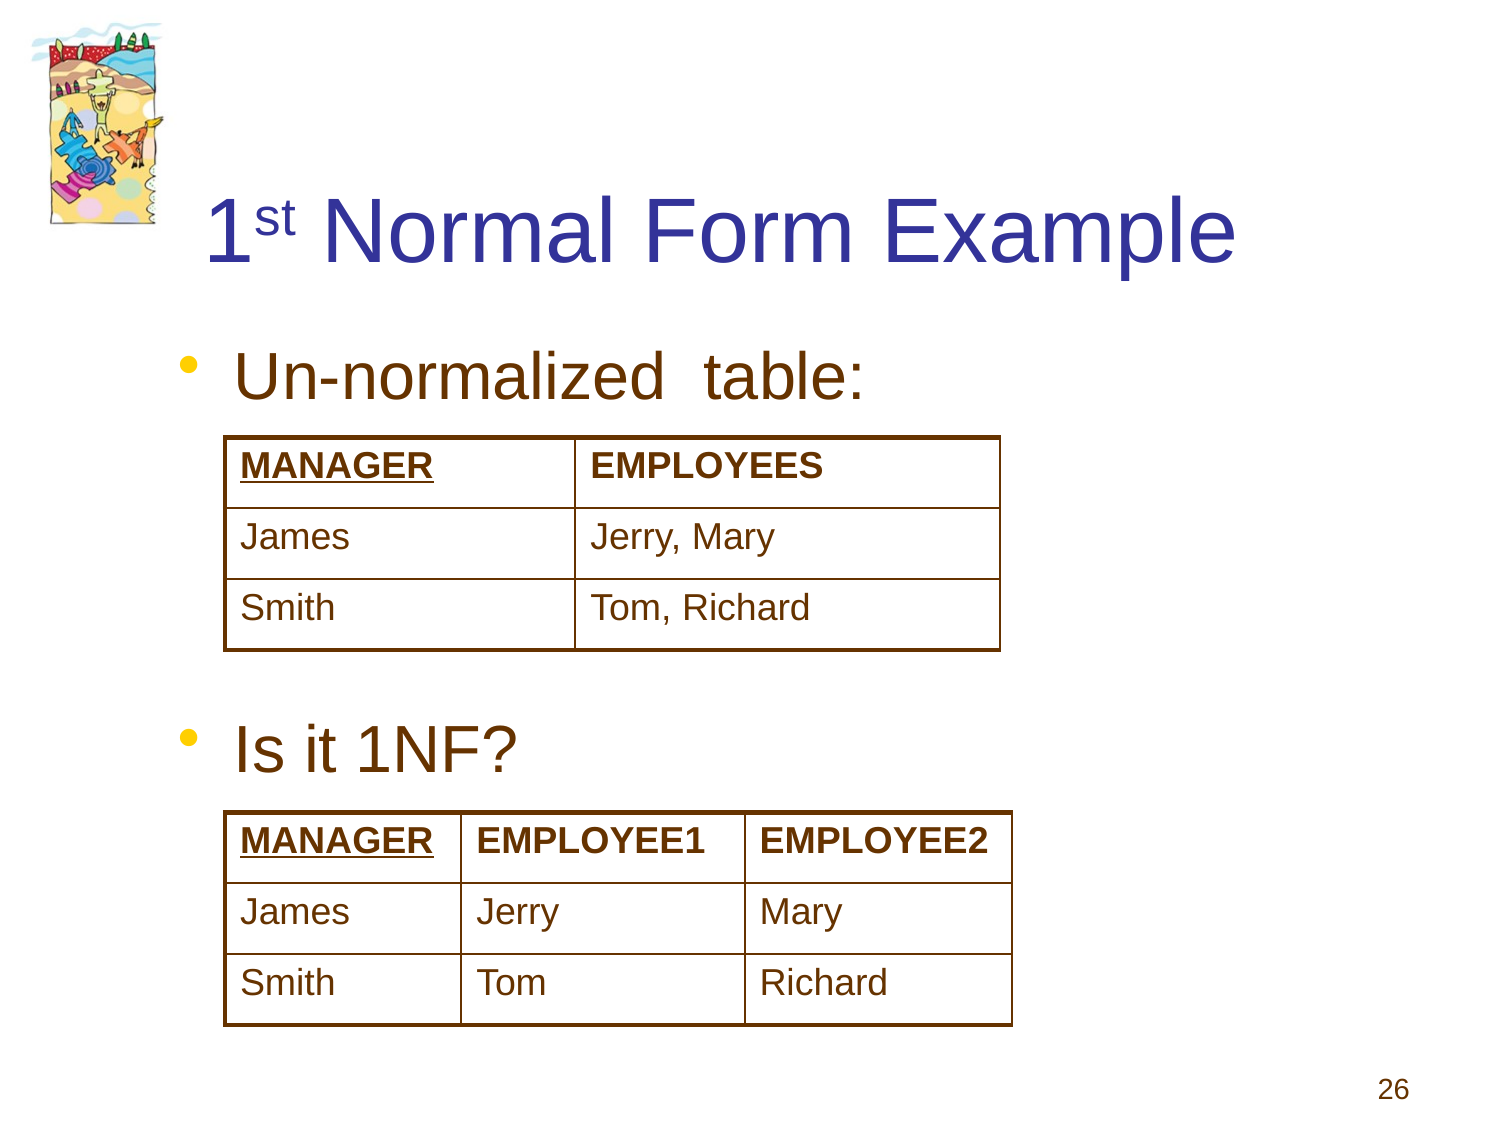

# 1st Normal Form Example
Un-normalized  table:

Is it 1NF?

| MANAGER | EMPLOYEES |
| --- | --- |
| James | Jerry, Mary |
| Smith | Tom, Richard |
| MANAGER | EMPLOYEE1 | EMPLOYEE2 |
| --- | --- | --- |
| James | Jerry | Mary |
| Smith | Tom | Richard |
26